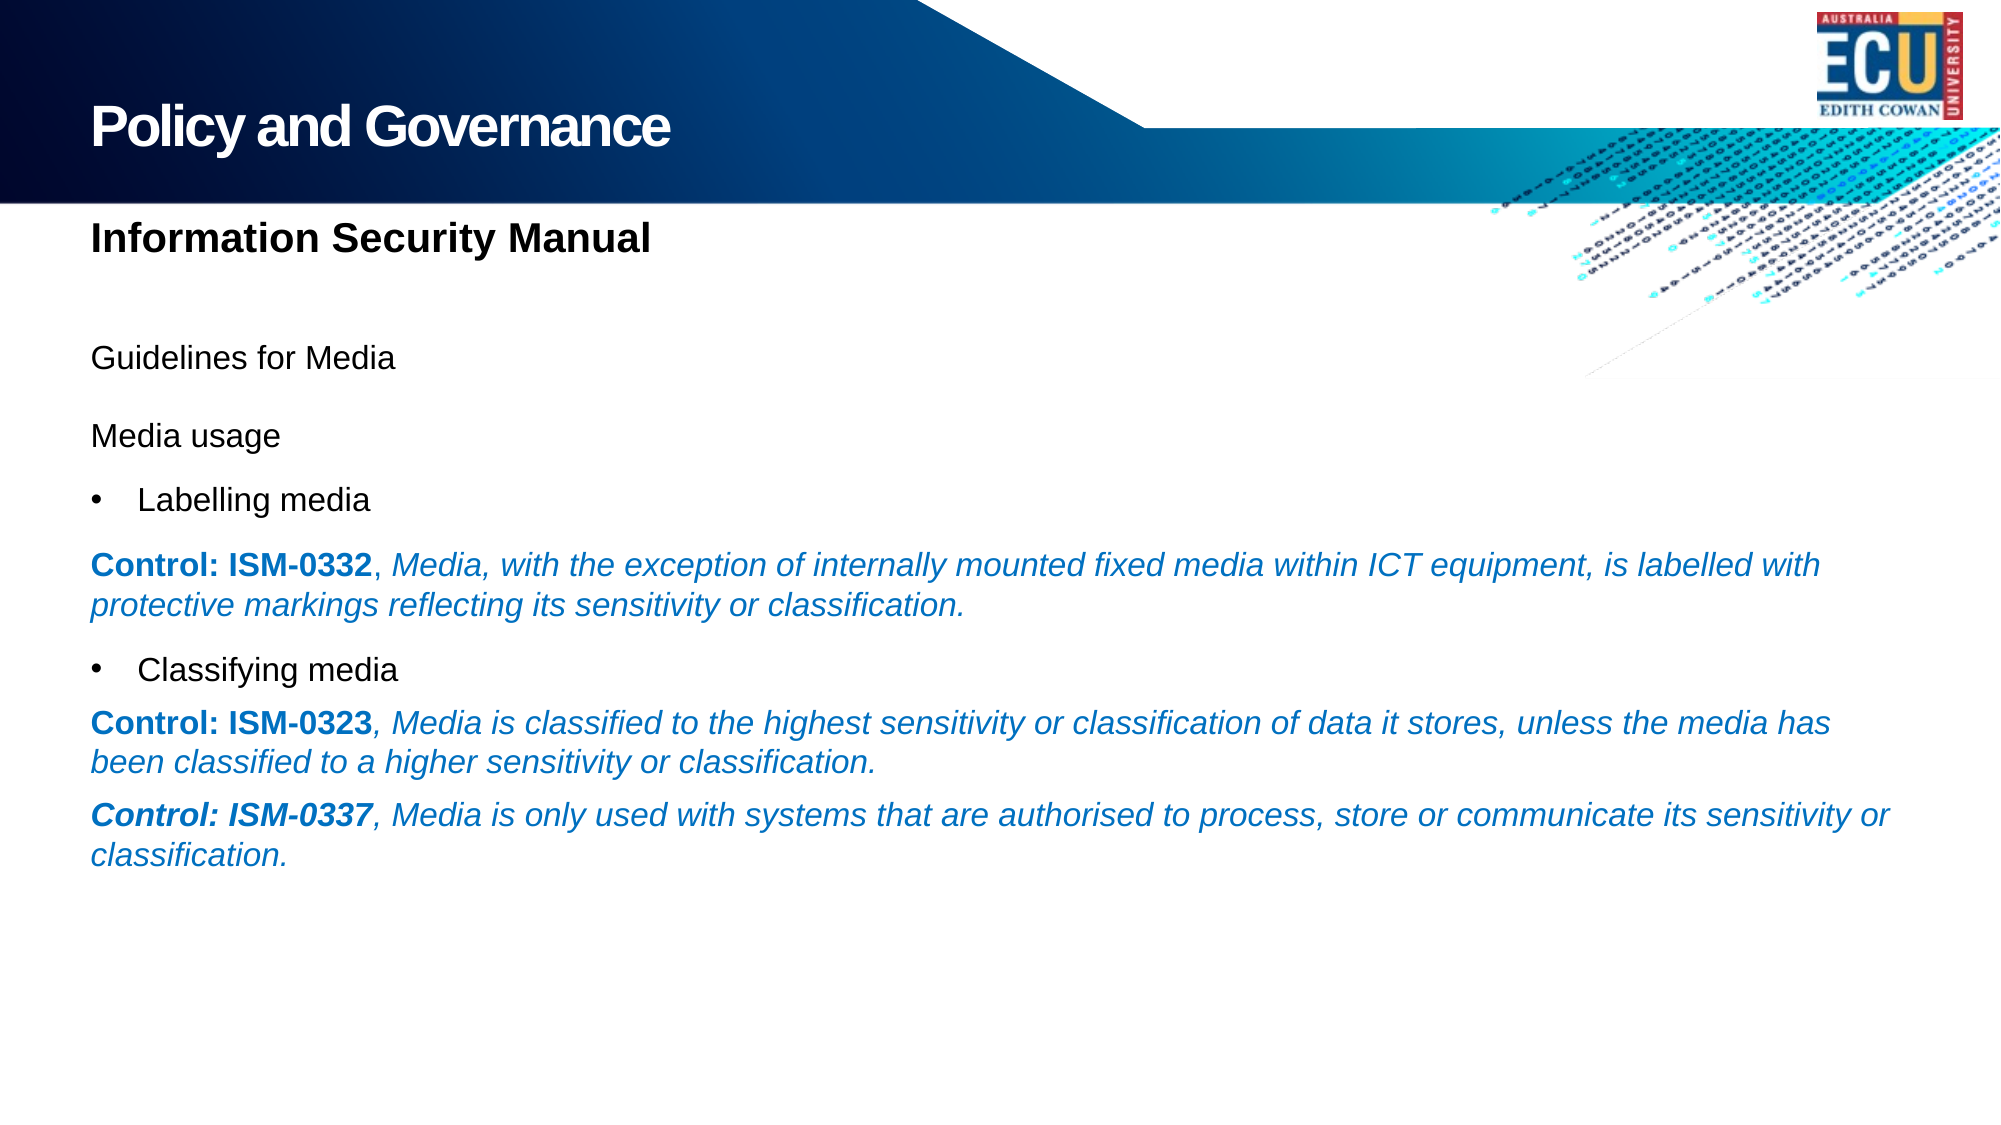

# Policy and Governance
Information Security Manual

Guidelines for Media
Media usage
Labelling media
Control: ISM-0332, Media, with the exception of internally mounted fixed media within ICT equipment, is labelled with protective markings reflecting its sensitivity or classification.
Classifying media
Control: ISM-0323, Media is classified to the highest sensitivity or classification of data it stores, unless the media has been classified to a higher sensitivity or classification.
Control: ISM-0337, Media is only used with systems that are authorised to process, store or communicate its sensitivity or classification.